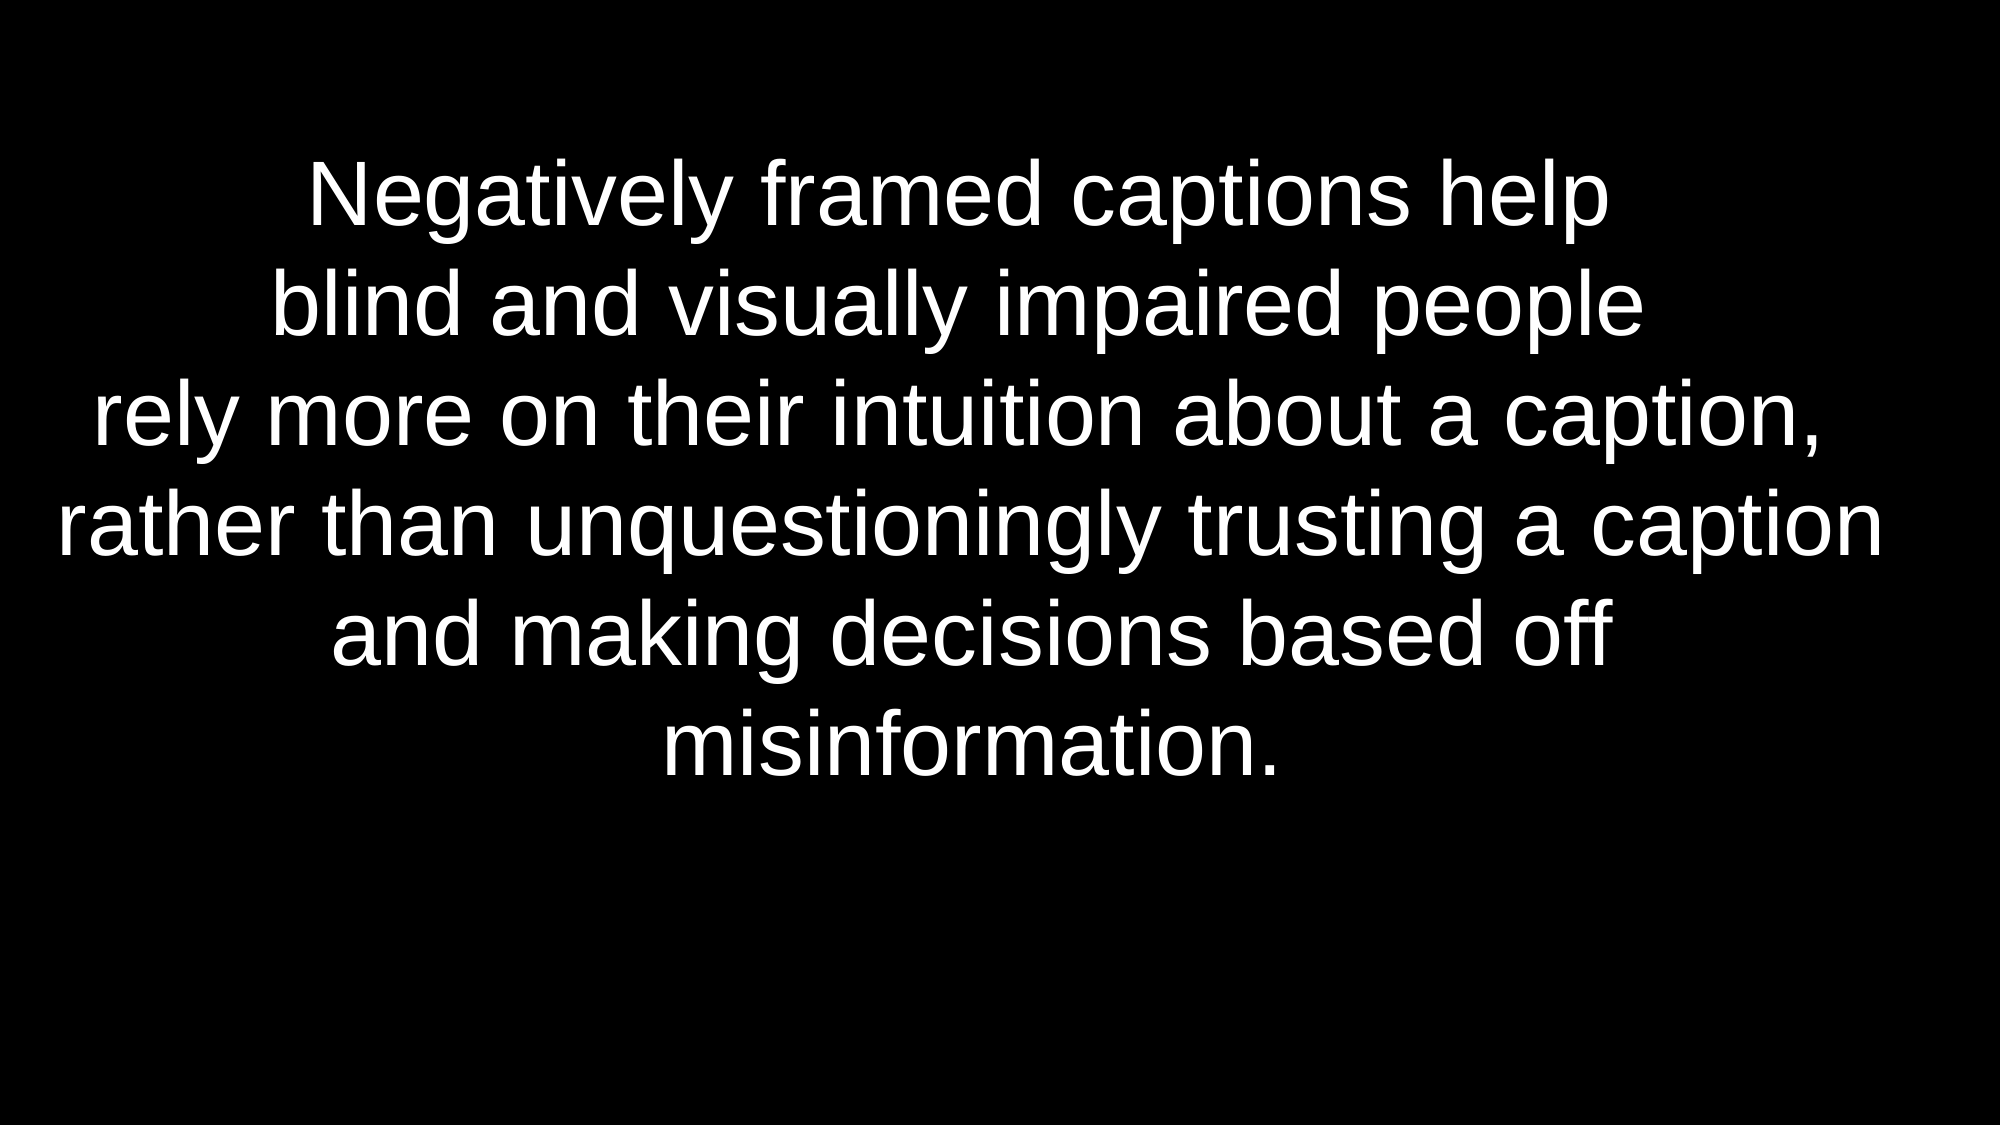

Negatively framed captions help
blind and visually impaired people
rely more on their intuition about a caption,
rather than unquestioningly trusting a caption and making decisions based off misinformation.